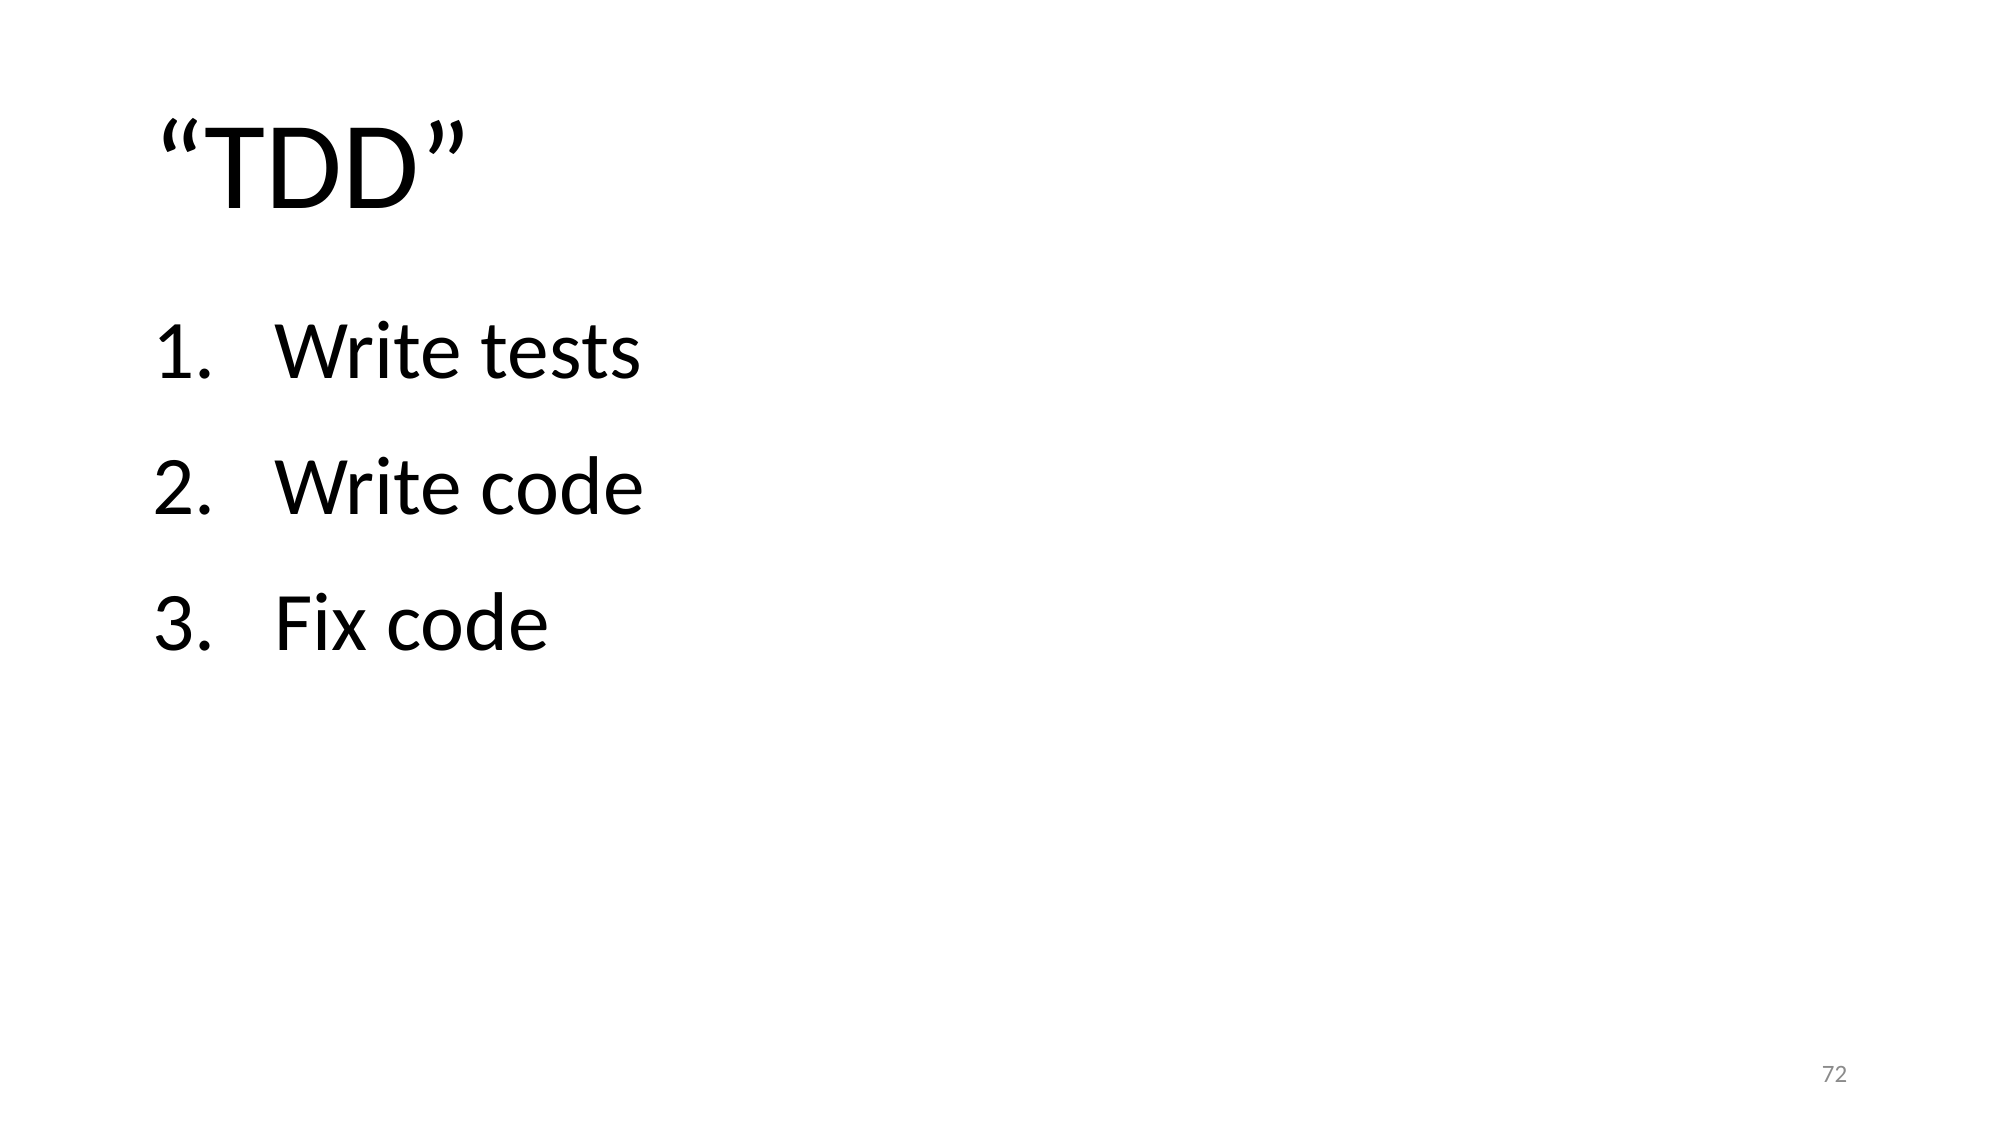

# “TDD”
Write tests
Write code
Fix code
72